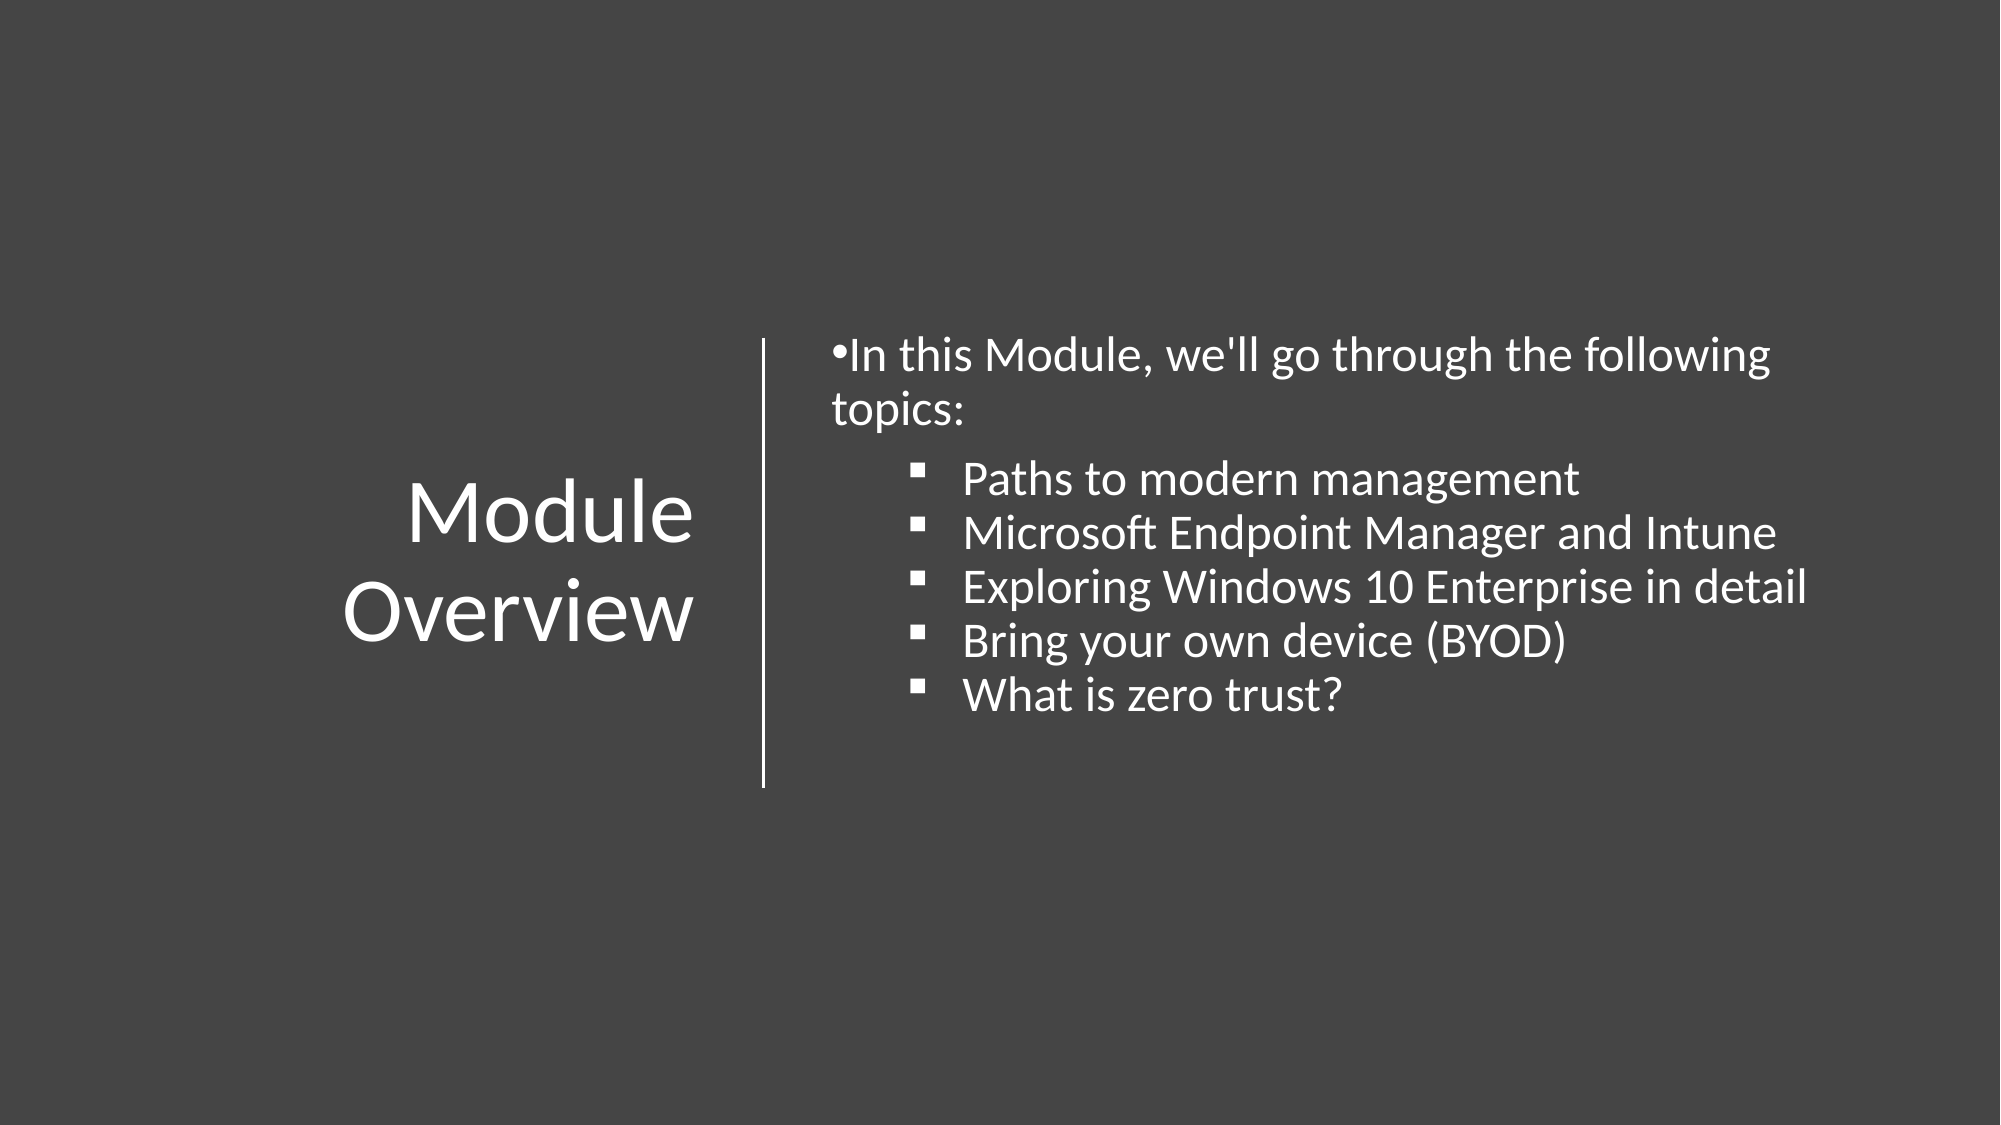

# Module Overview
In this Module, we'll go through the following topics:
Paths to modern management
Microsoft Endpoint Manager and Intune
Exploring Windows 10 Enterprise in detail
Bring your own device (BYOD)
What is zero trust?